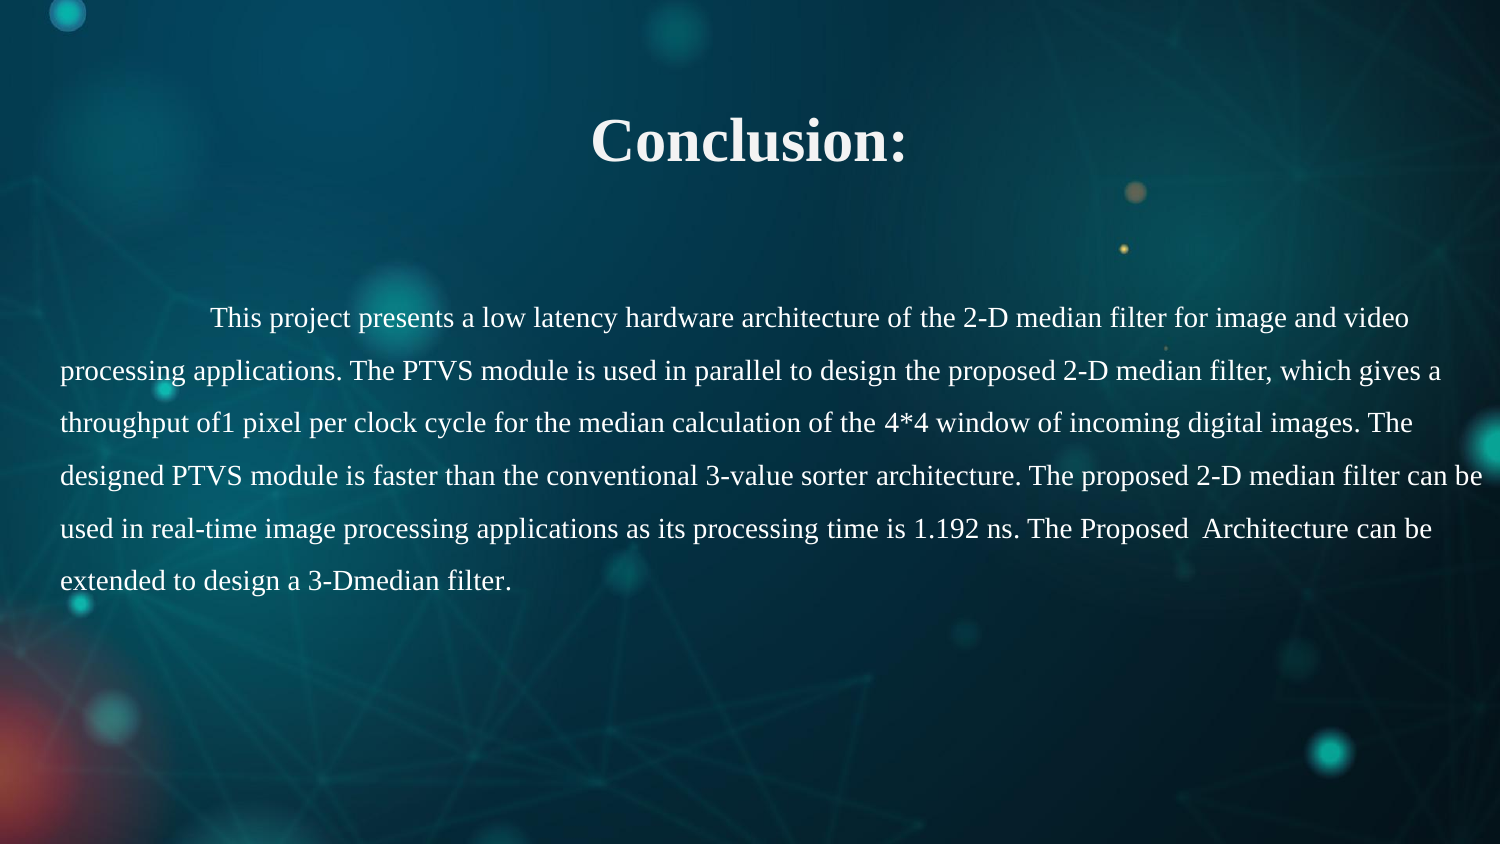

# Conclusion:
	This project presents a low latency hardware architecture of the 2-D median filter for image and video processing applications. The PTVS module is used in parallel to design the proposed 2-D median filter, which gives a throughput of1 pixel per clock cycle for the median calculation of the 4*4 window of incoming digital images. The designed PTVS module is faster than the conventional 3-value sorter architecture. The proposed 2-D median filter can be used in real-time image processing applications as its processing time is 1.192 ns. The Proposed  Architecture can be extended to design a 3-Dmedian filter.